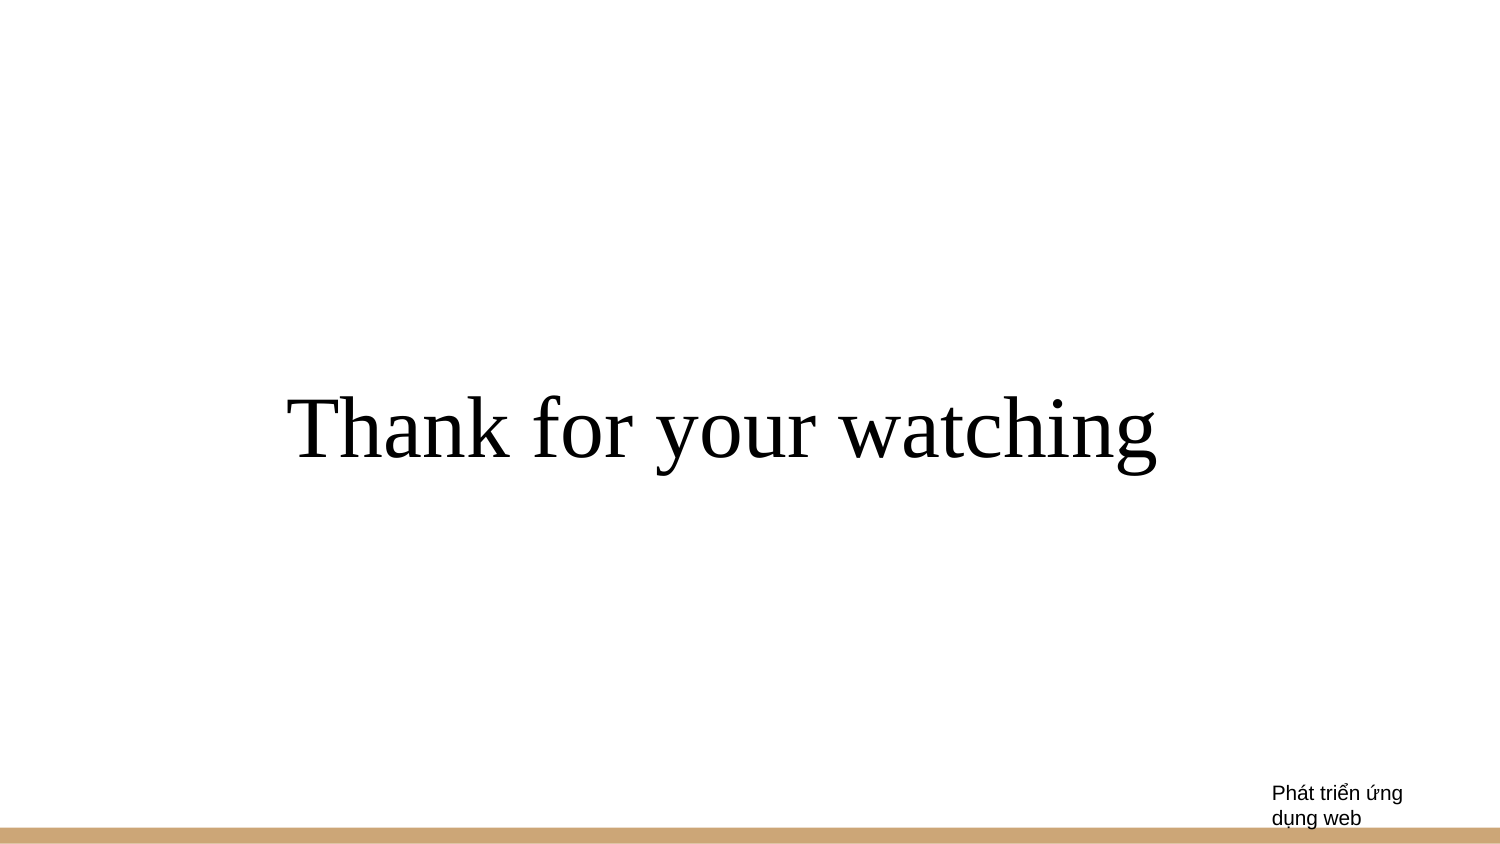

# Thank for your watching
Phát triển ứng dụng web